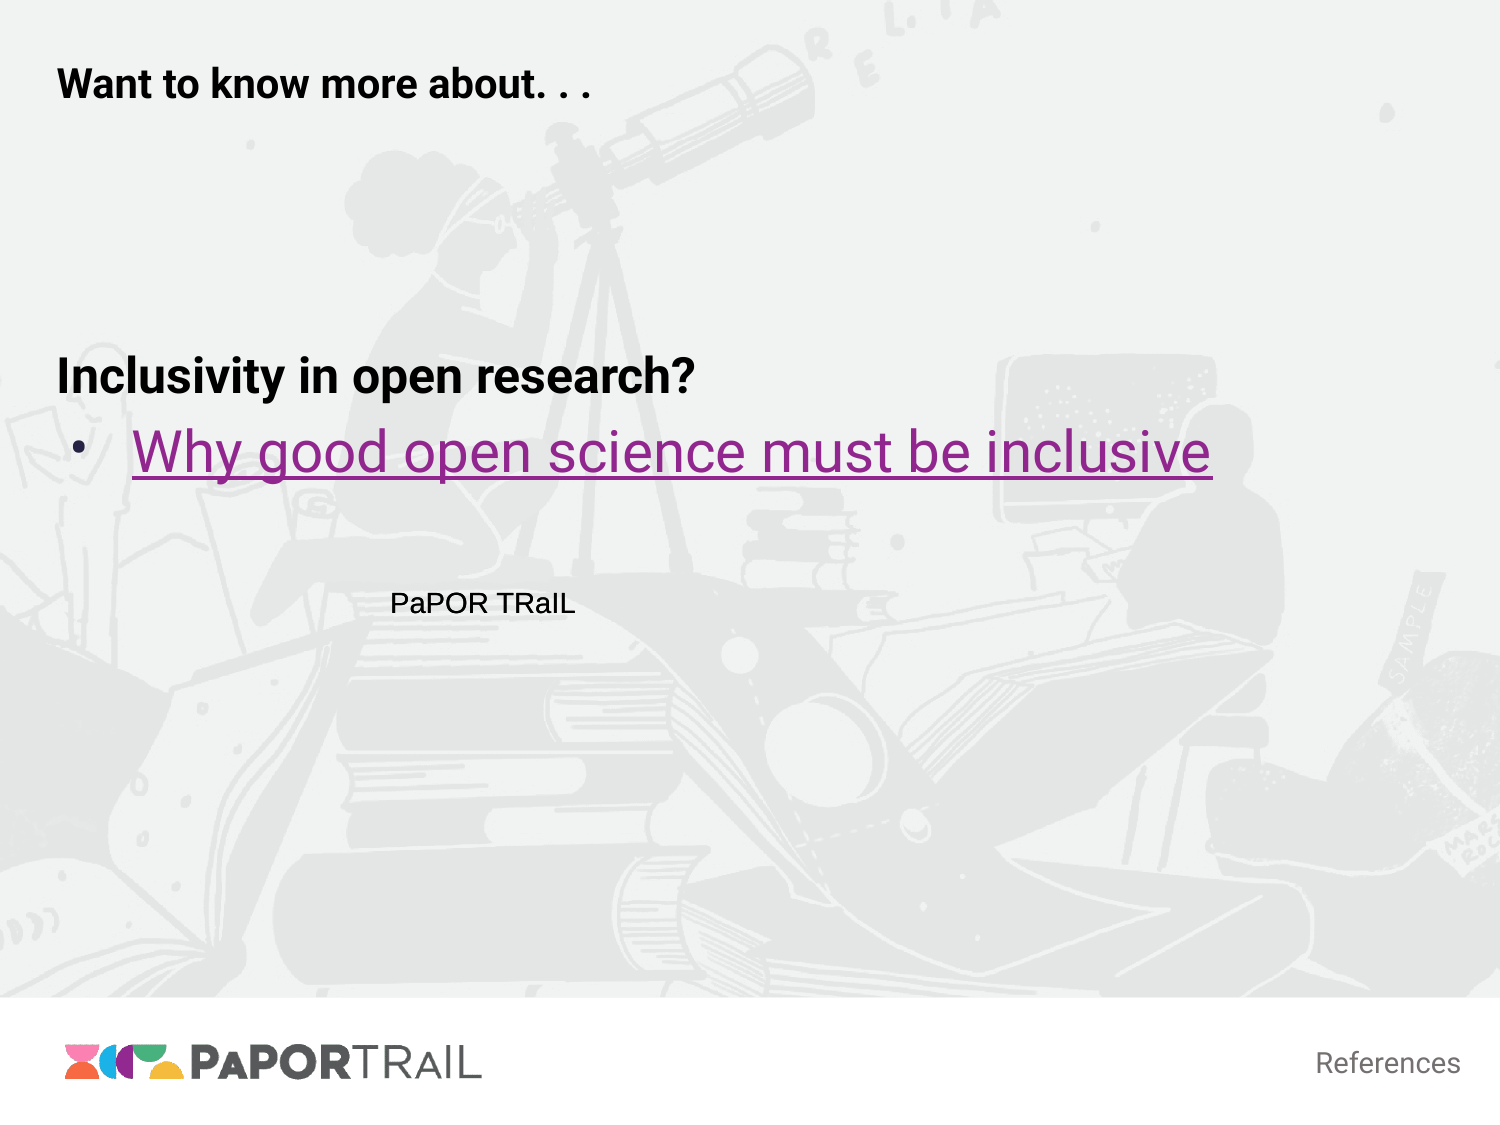

# Want to know more about. . .

Inclusivity in open research?
Why good open science must be inclusive

PaPOR TRaIL
PaPOR TRaIL